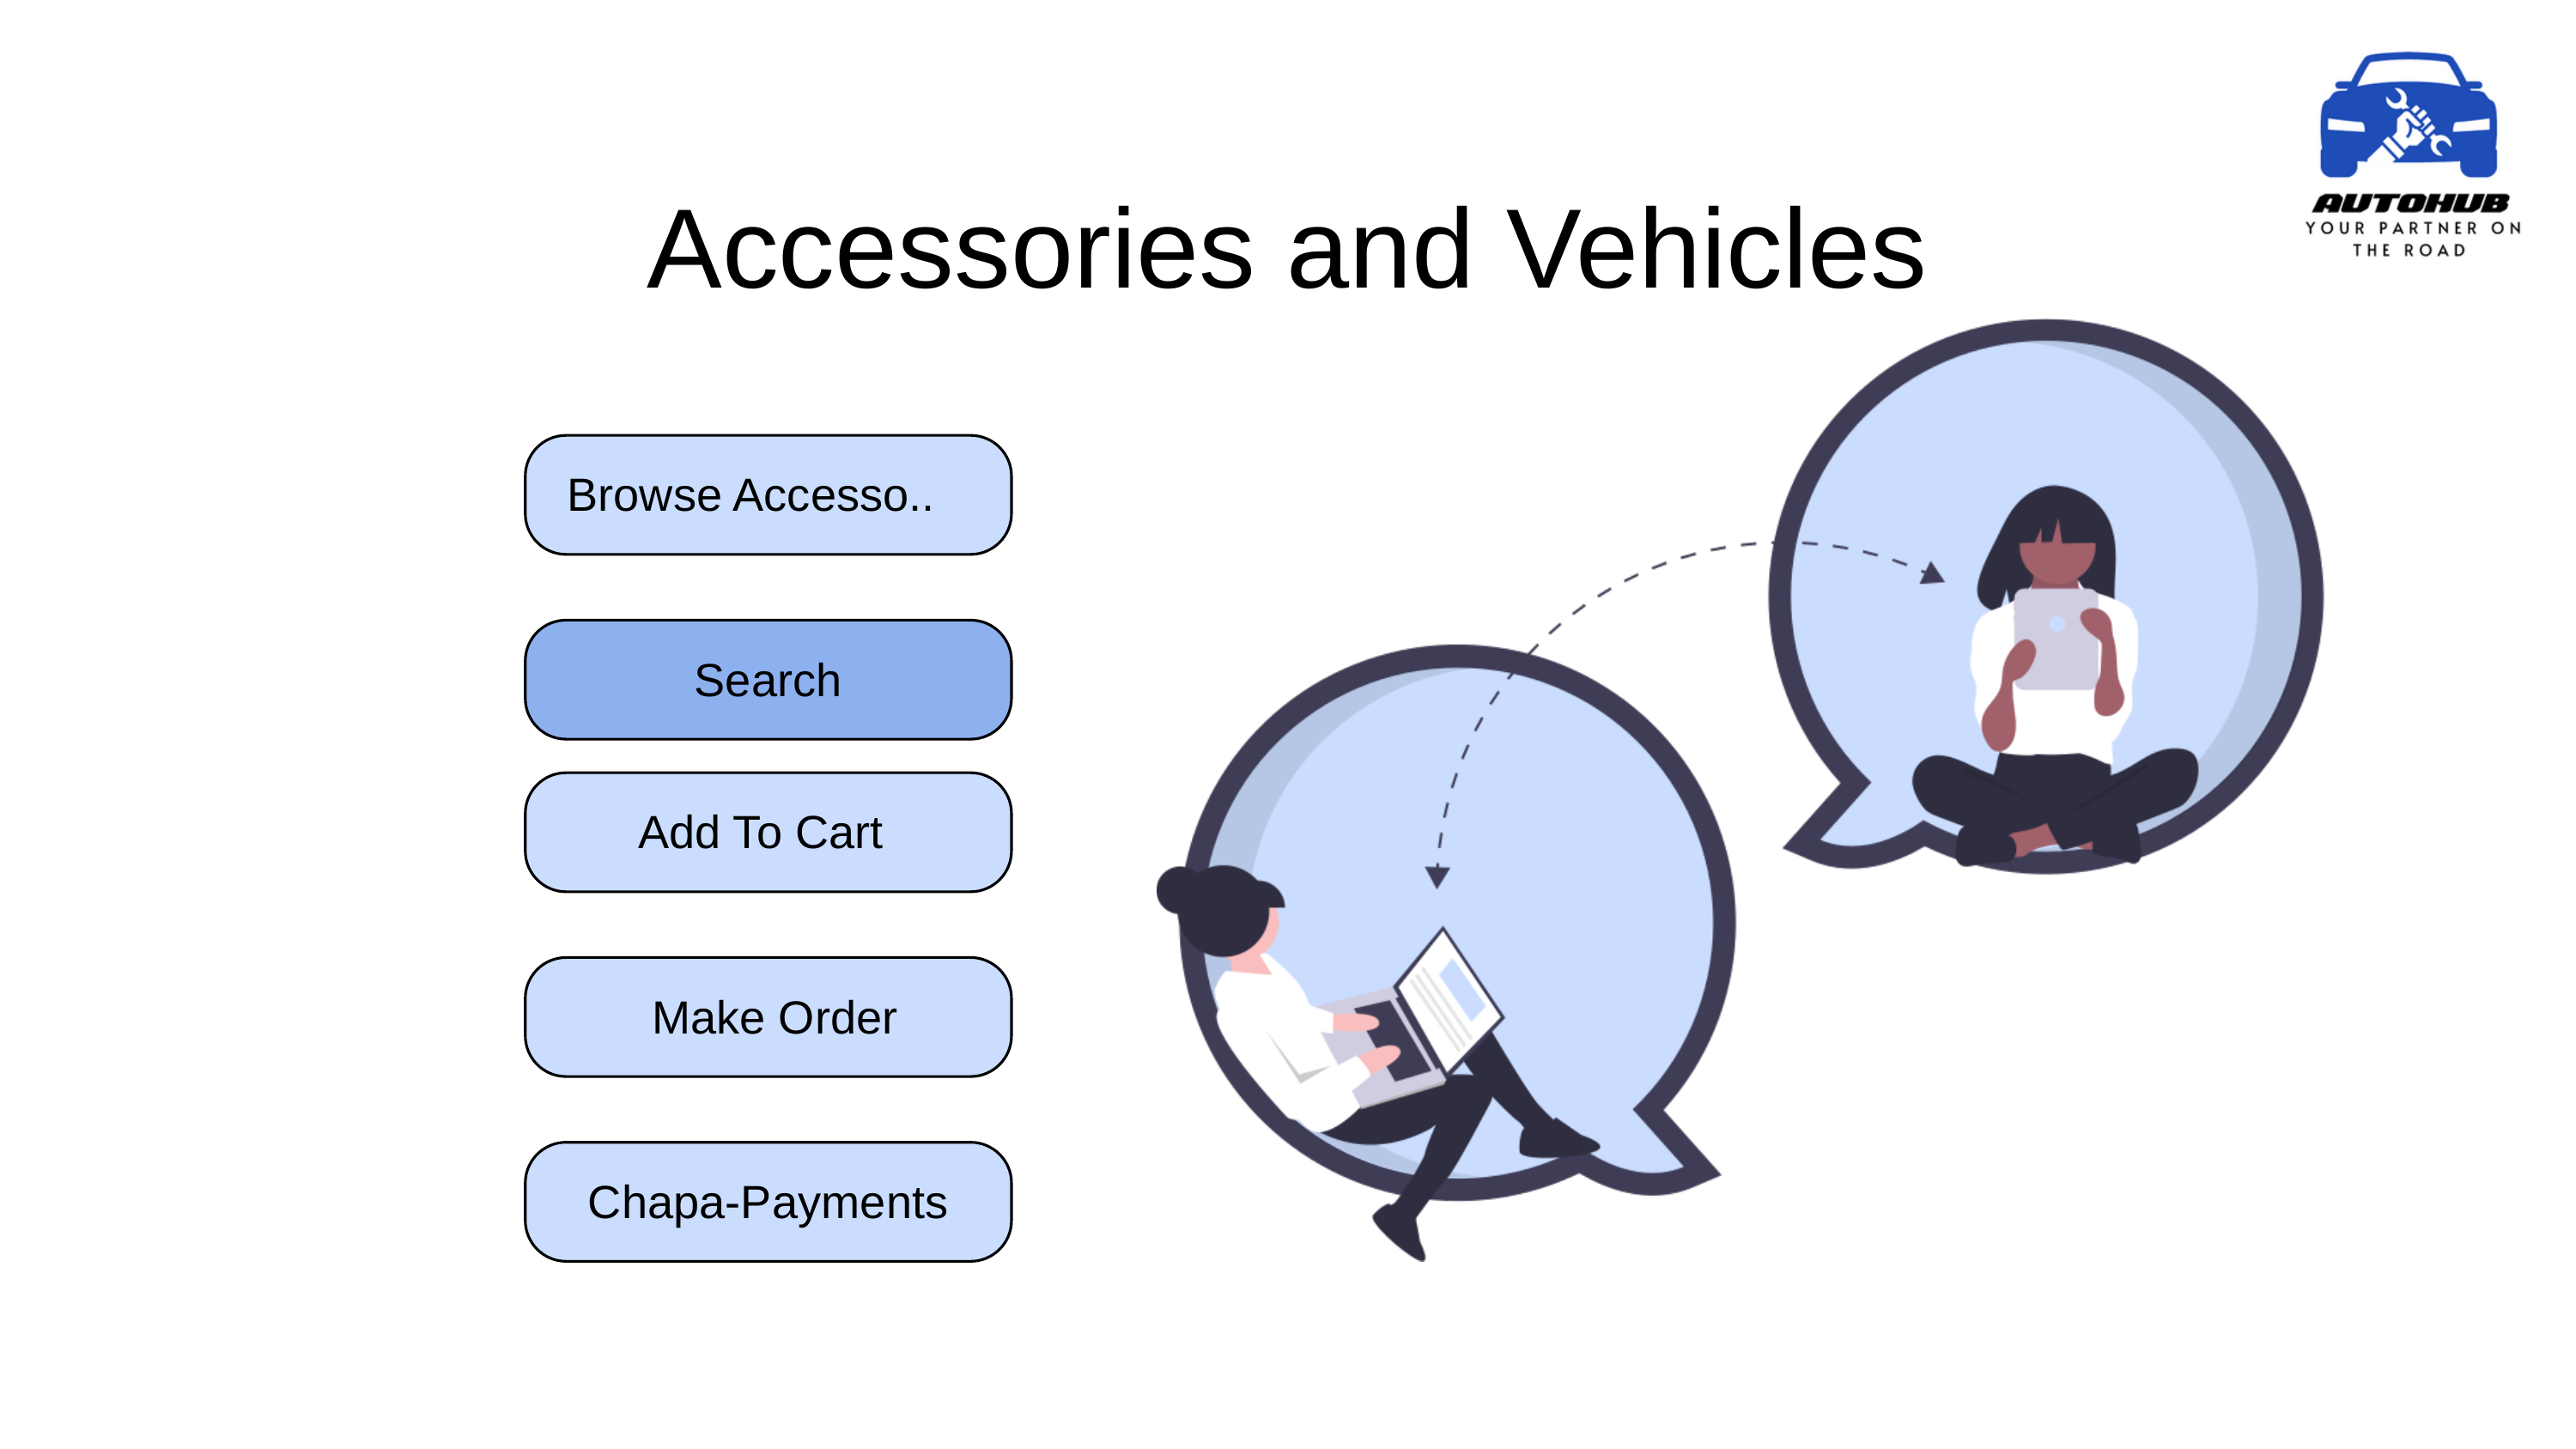

Accessories and Vehicles

Browse Accesso..

Search

Add To Cart

Make Order

Chapa-Payments